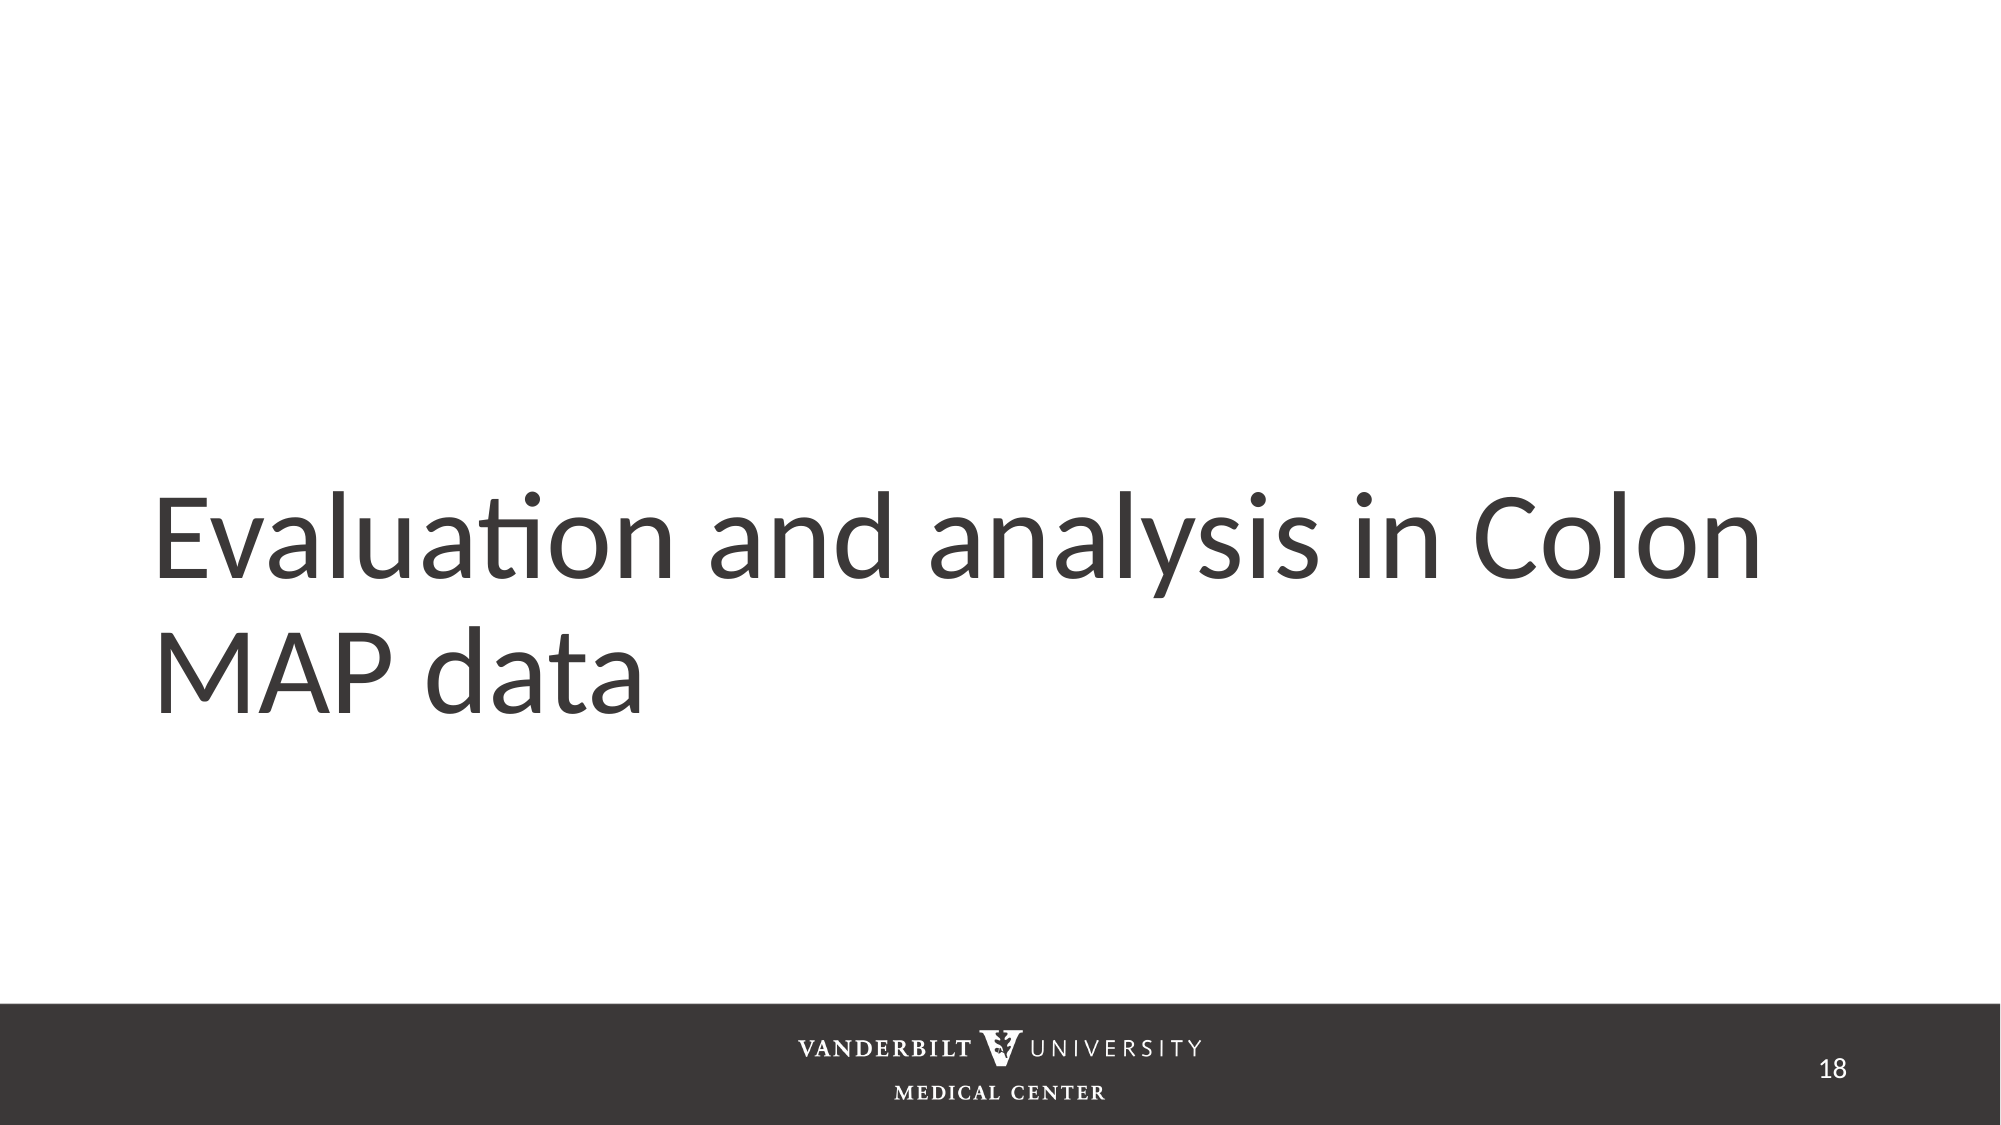

# Evaluation and analysis in Colon MAP data

18